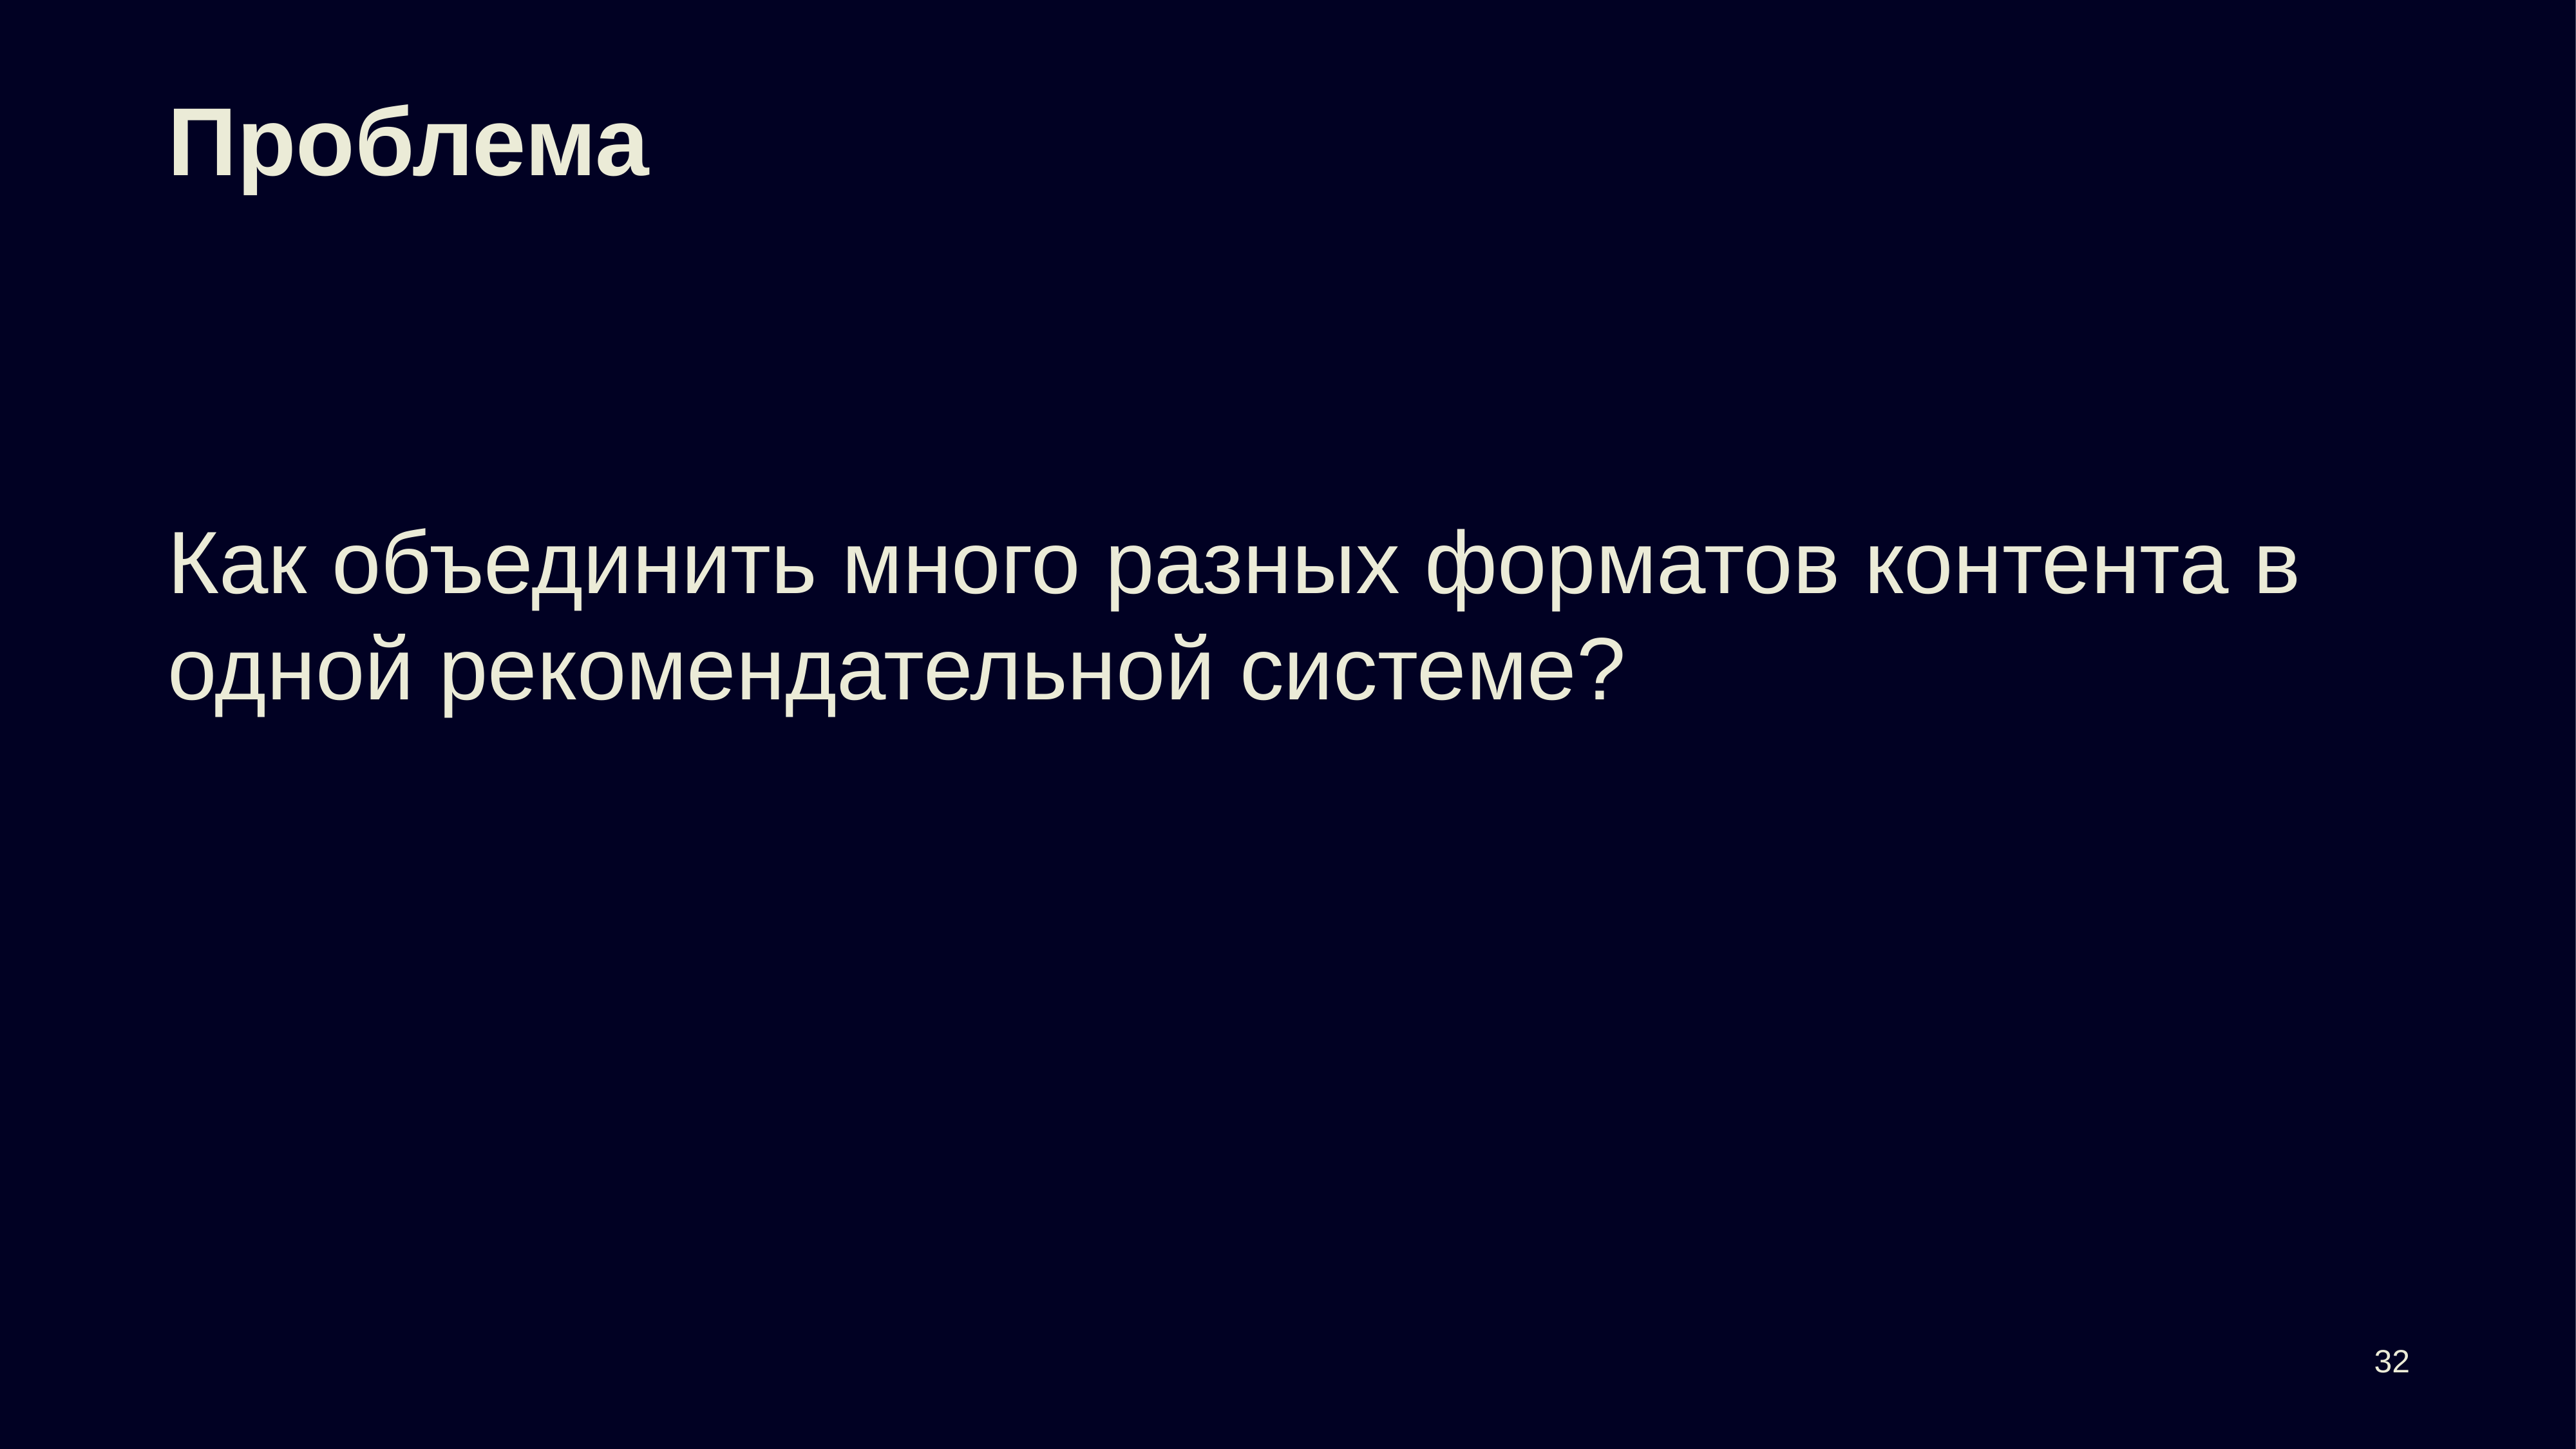

# Проблема
Как объединить много разных форматов контента в одной рекомендательной системе?

32